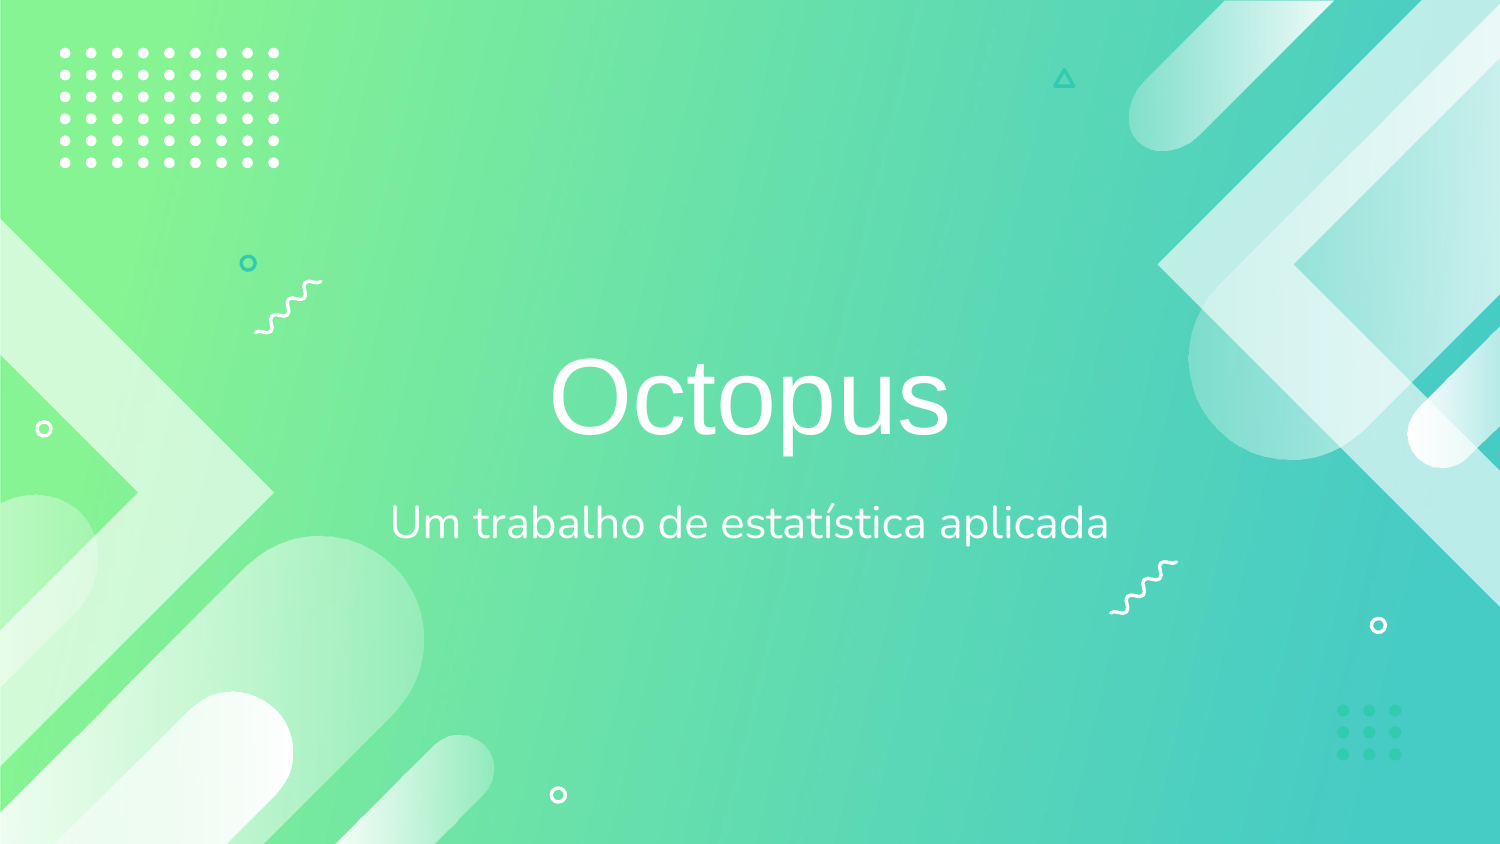

# Octopus
Um trabalho de estatística aplicada